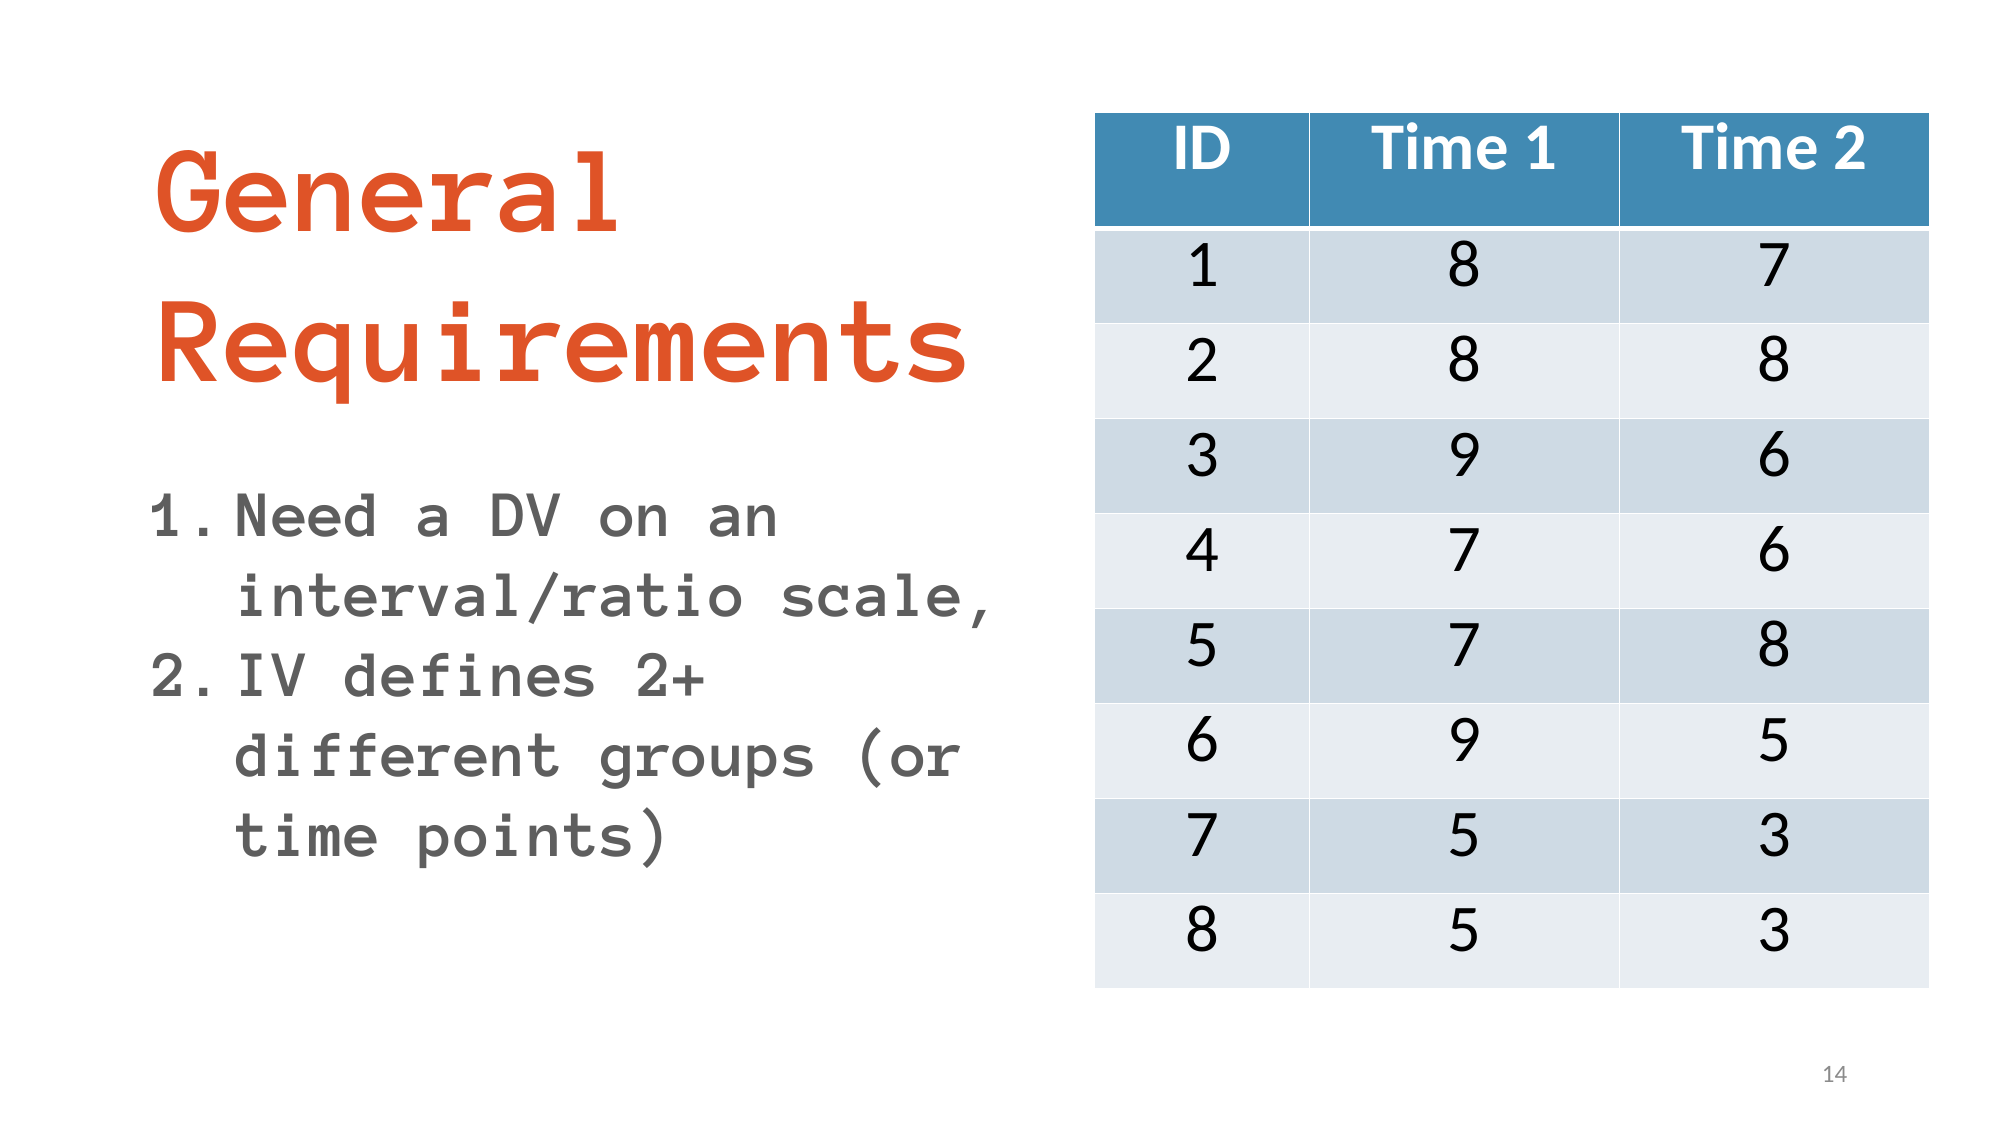

General
Requirements
| ID | Time 1 | Time 2 |
| --- | --- | --- |
| 1 | 8 | 7 |
| 2 | 8 | 8 |
| 3 | 9 | 6 |
| 4 | 7 | 6 |
| 5 | 7 | 8 |
| 6 | 9 | 5 |
| 7 | 5 | 3 |
| 8 | 5 | 3 |
Need a DV on an interval/ratio scale,
IV defines 2+ different groups (or time points)
14